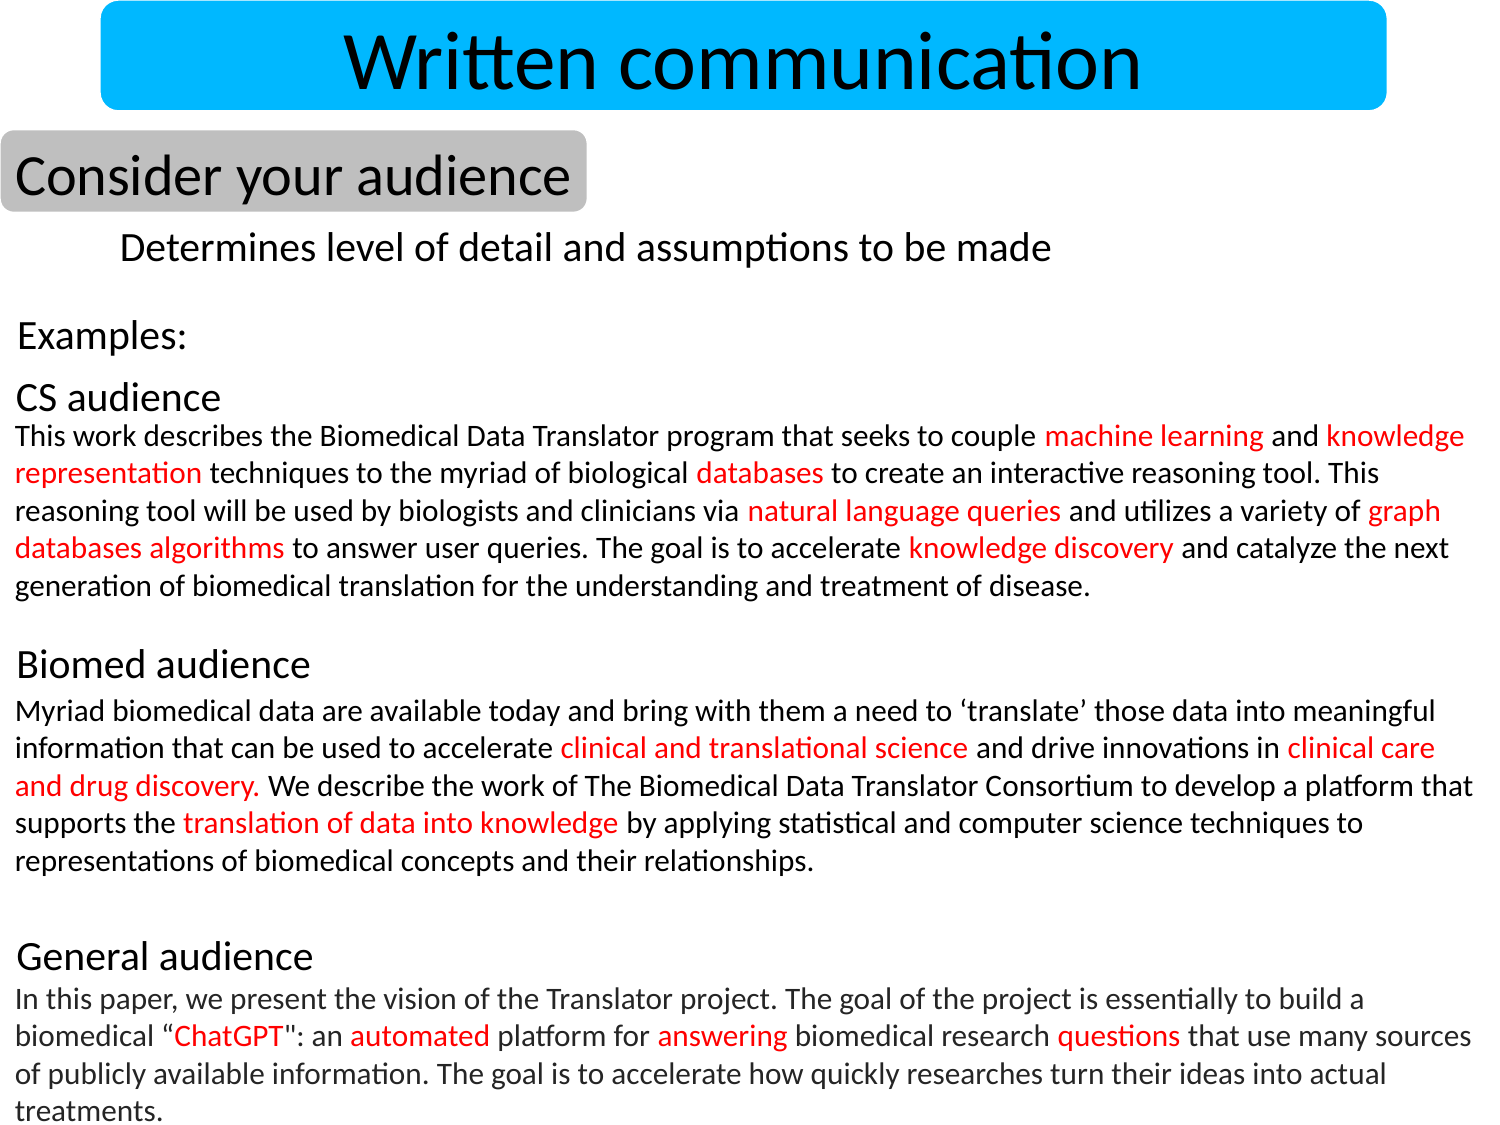

Written communication
Consider your audience
Determines level of detail and assumptions to be made
Examples:
CS audience
This work describes the Biomedical Data Translator program that seeks to couple machine learning and knowledge representation techniques to the myriad of biological databases to create an interactive reasoning tool. This reasoning tool will be used by biologists and clinicians via natural language queries and utilizes a variety of graph databases algorithms to answer user queries. The goal is to accelerate knowledge discovery and catalyze the next generation of biomedical translation for the understanding and treatment of disease.
Biomed audience
Myriad biomedical data are available today and bring with them a need to ‘translate’ those data into meaningful information that can be used to accelerate clinical and translational science and drive innovations in clinical care and drug discovery. We describe the work of The Biomedical Data Translator Consortium to develop a platform that supports the translation of data into knowledge by applying statistical and computer science techniques to representations of biomedical concepts and their relationships.
General audience
In this paper, we present the vision of the Translator project. The goal of the project is essentially to build a biomedical “ChatGPT": an automated platform for answering biomedical research questions that use many sources of publicly available information. The goal is to accelerate how quickly researches turn their ideas into actual treatments.